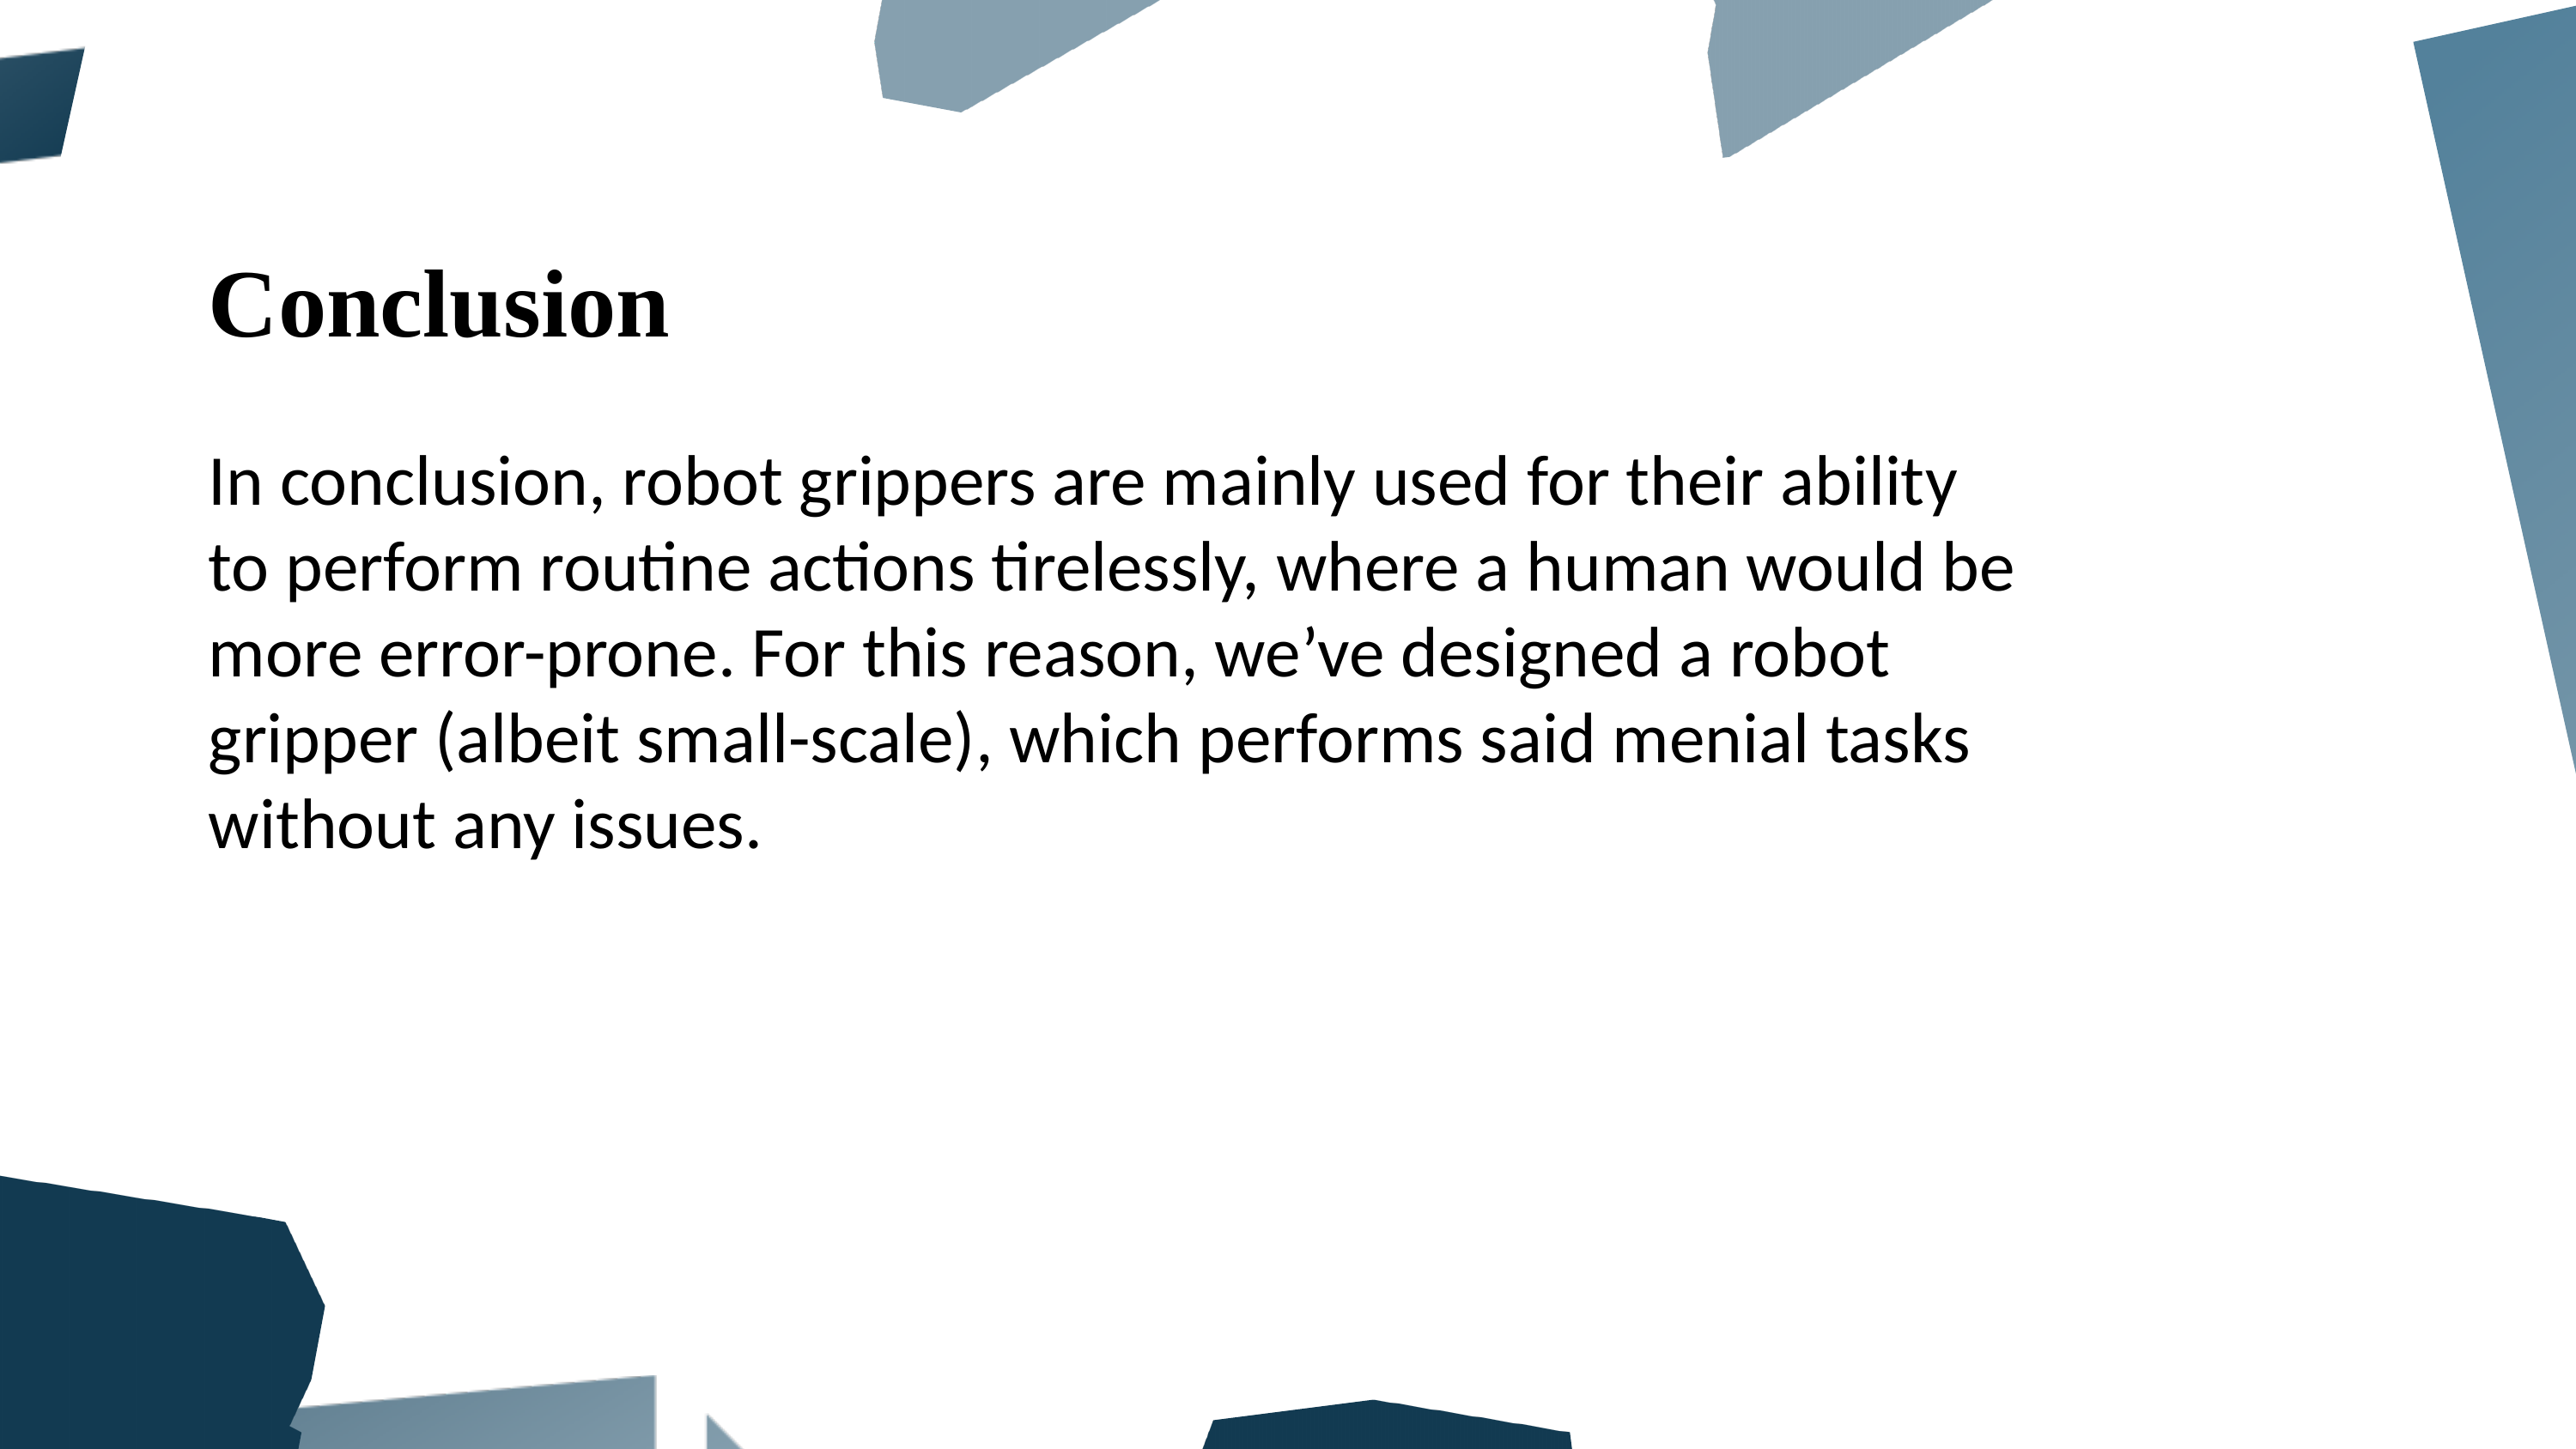

Conclusion

In conclusion, robot grippers are mainly used for their ability to perform routine actions tirelessly, where a human would be more error-prone. For this reason, we’ve designed a robot gripper (albeit small-scale), which performs said menial tasks without any issues.